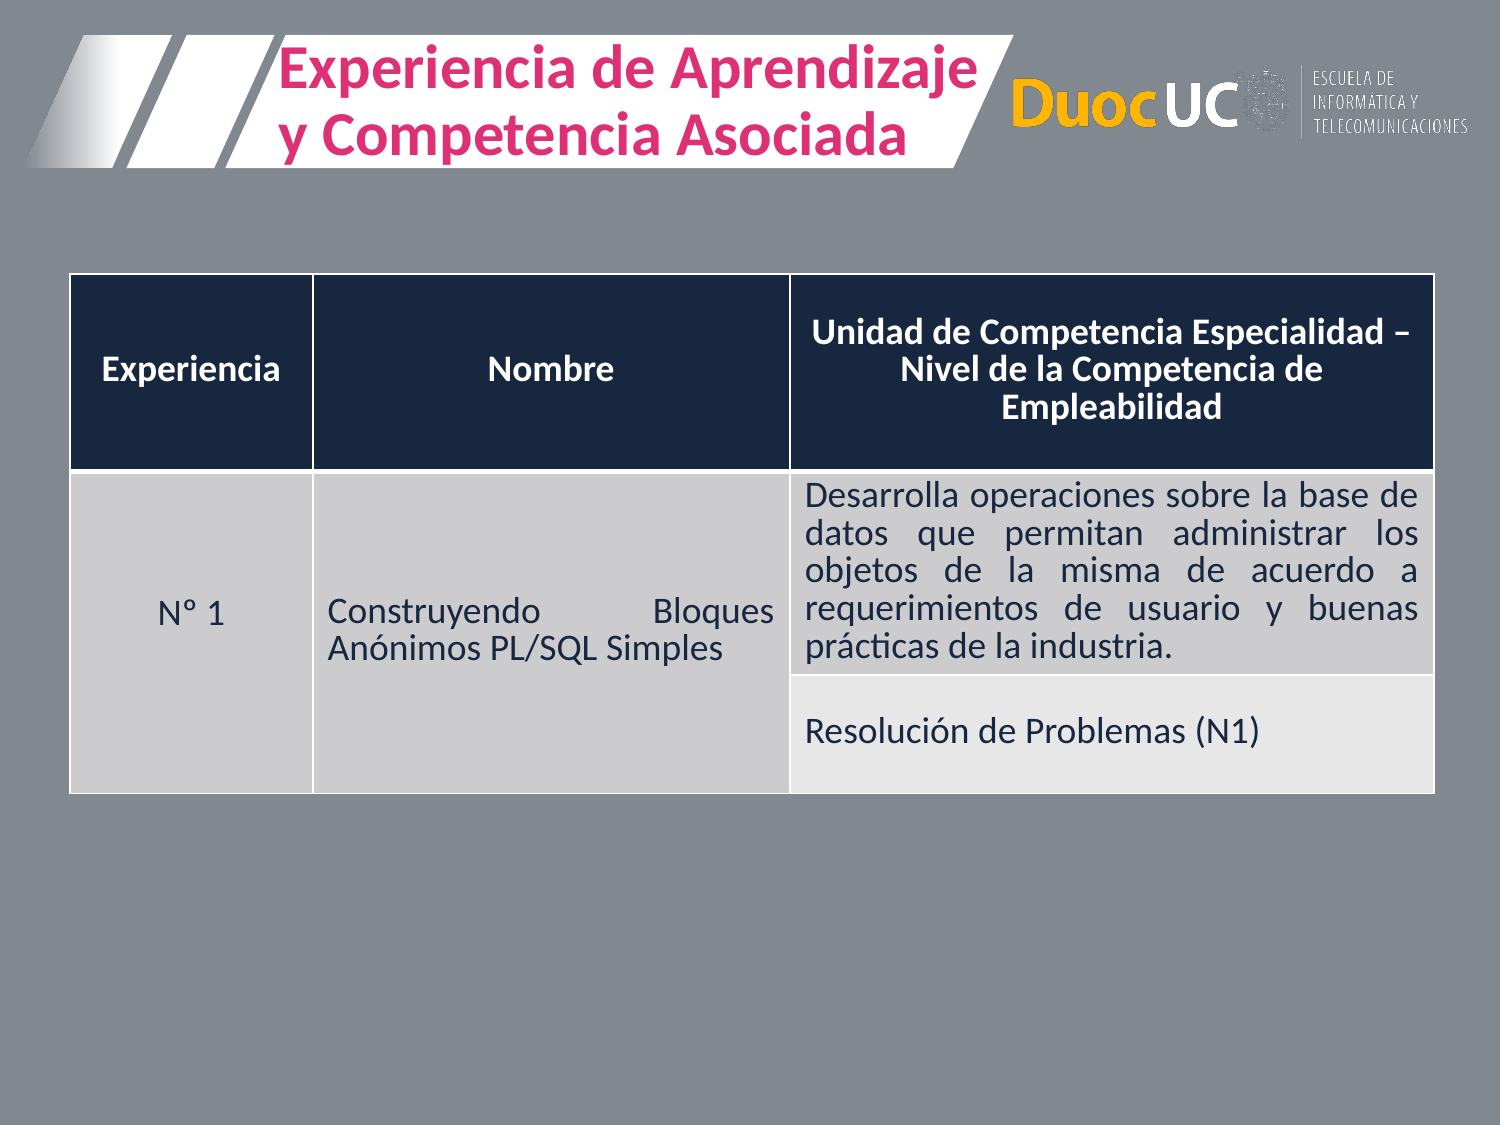

# Experiencia de Aprendizaje y Competencia Asociada
| Experiencia | Nombre | Unidad de Competencia Especialidad – Nivel de la Competencia de Empleabilidad |
| --- | --- | --- |
| Nº 1 | Construyendo Bloques Anónimos PL/SQL Simples | Desarrolla operaciones sobre la base de datos que permitan administrar los objetos de la misma de acuerdo a requerimientos de usuario y buenas prácticas de la industria. |
|  |  | Resolución de Problemas (N1) |